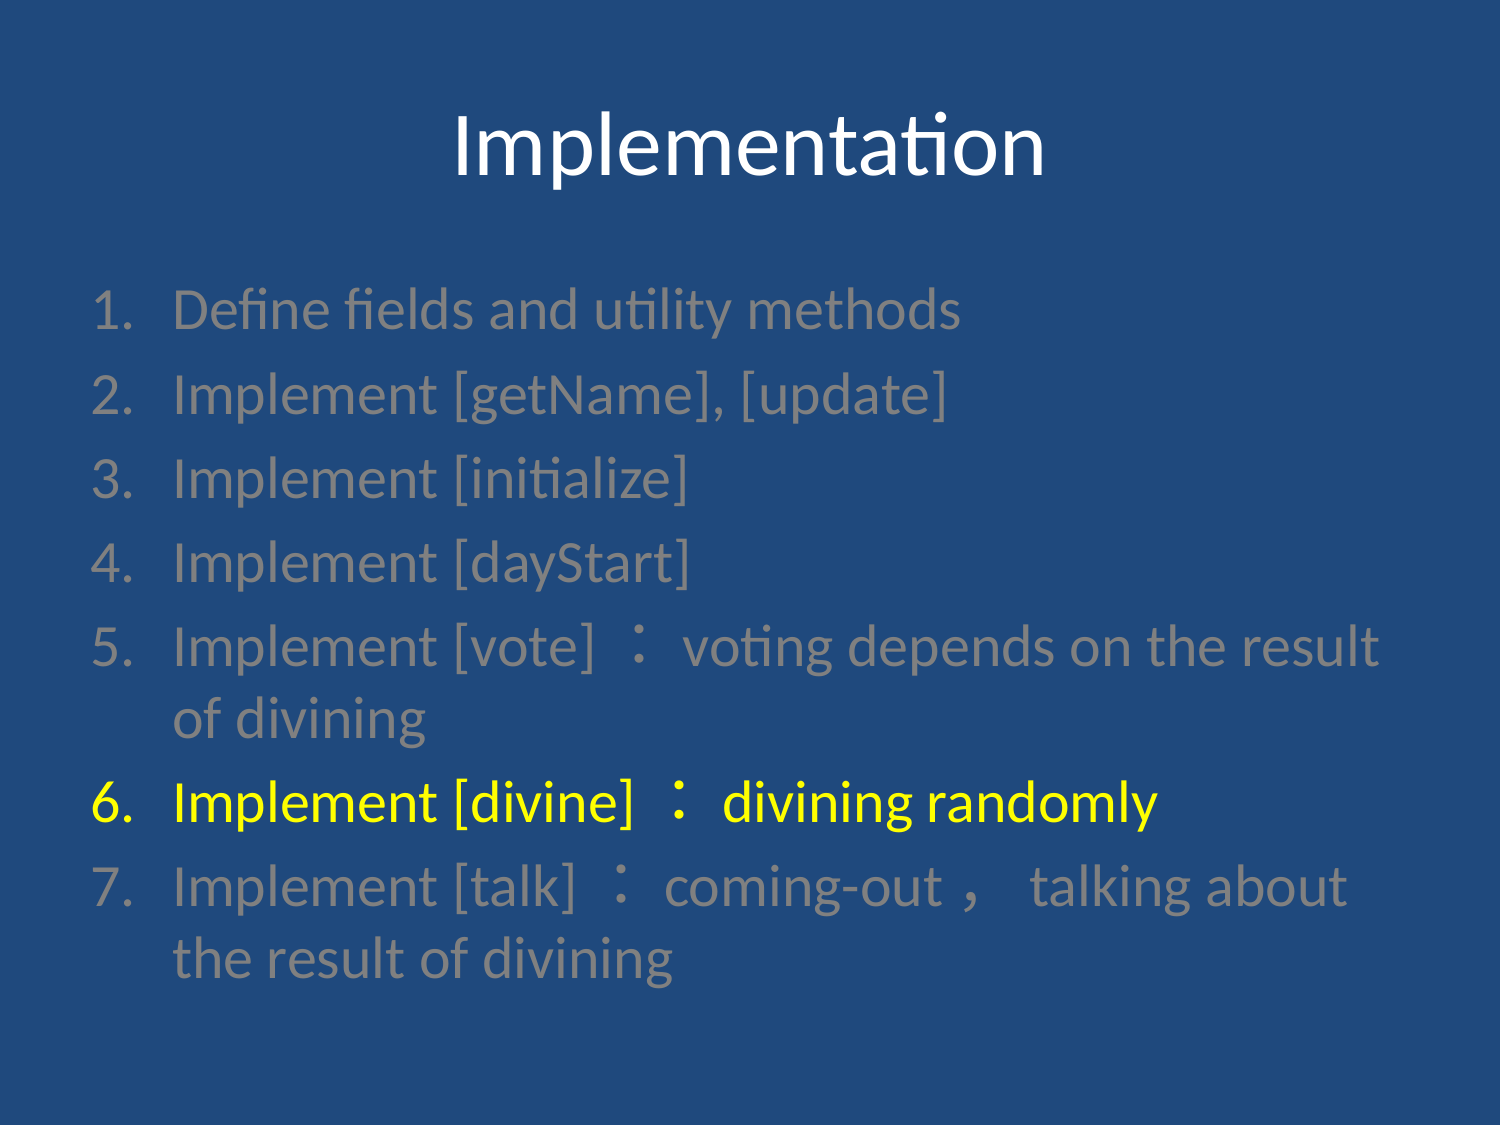

# Implementation
Define fields and utility methods
Implement [getName], [update]
Implement [initialize]
Implement [dayStart]
Implement [vote]：voting depends on the result of divining
Implement [divine]：divining randomly
Implement [talk]：coming-out，talking about the result of divining